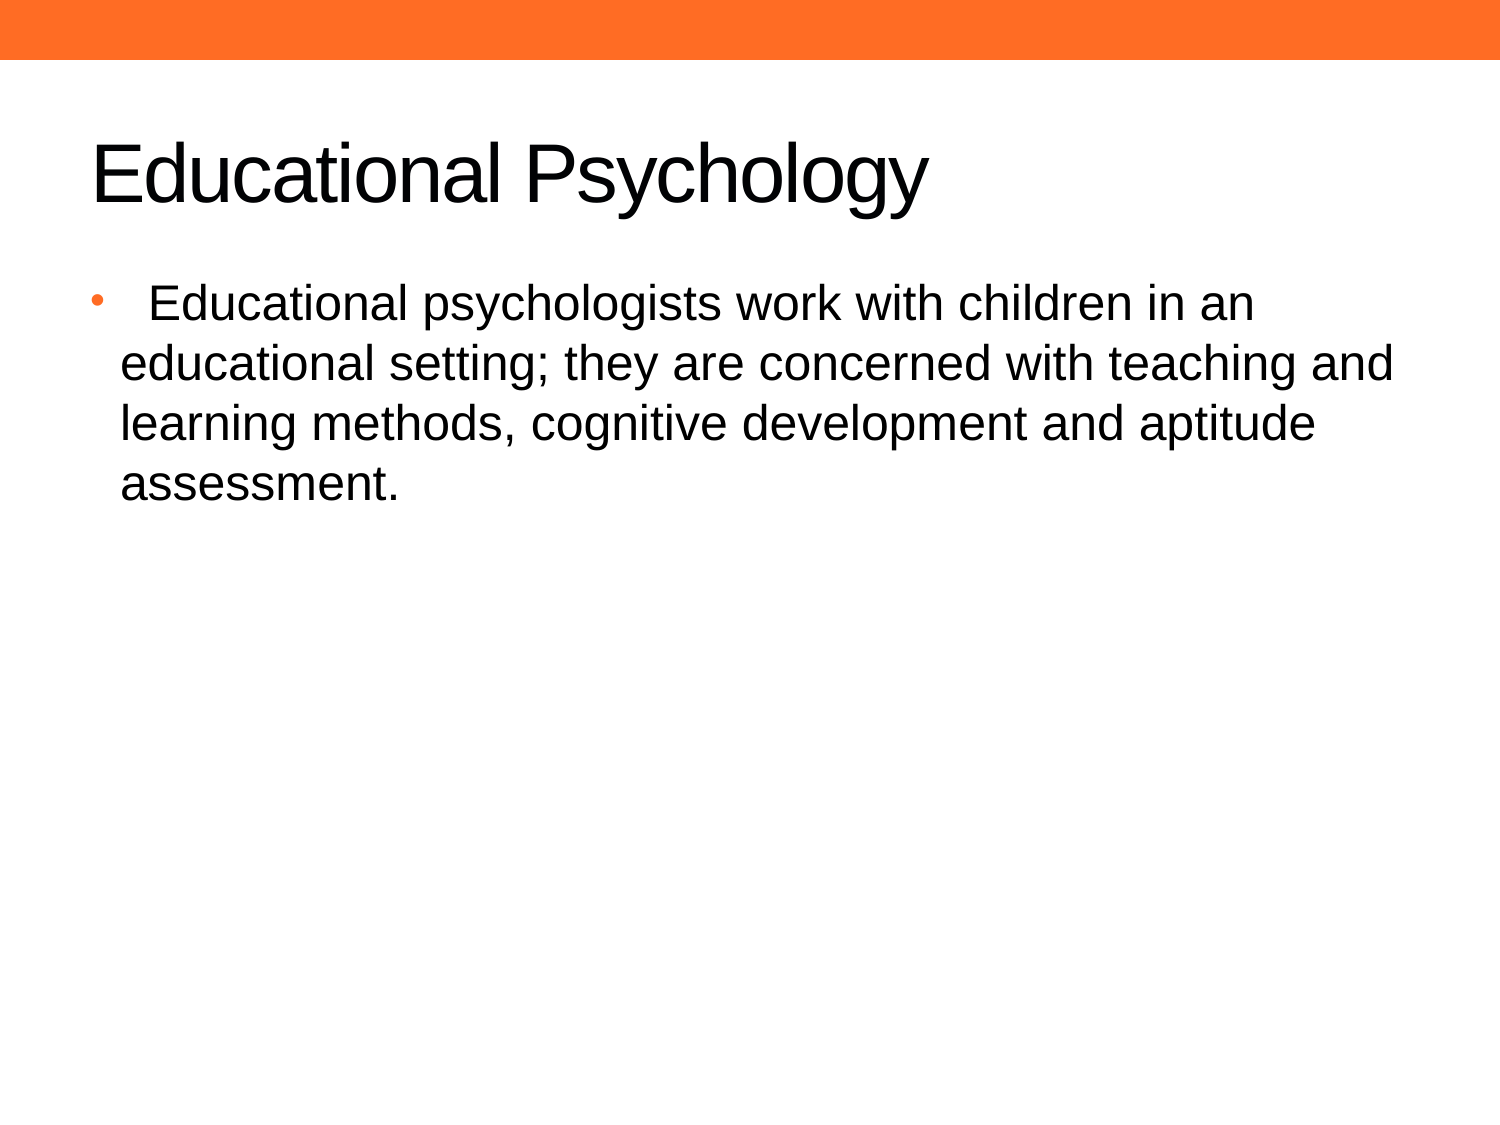

# Educational Psychology
  Educational psychologists work with children in an educational setting; they are concerned with teaching and learning methods, cognitive development and aptitude assessment.